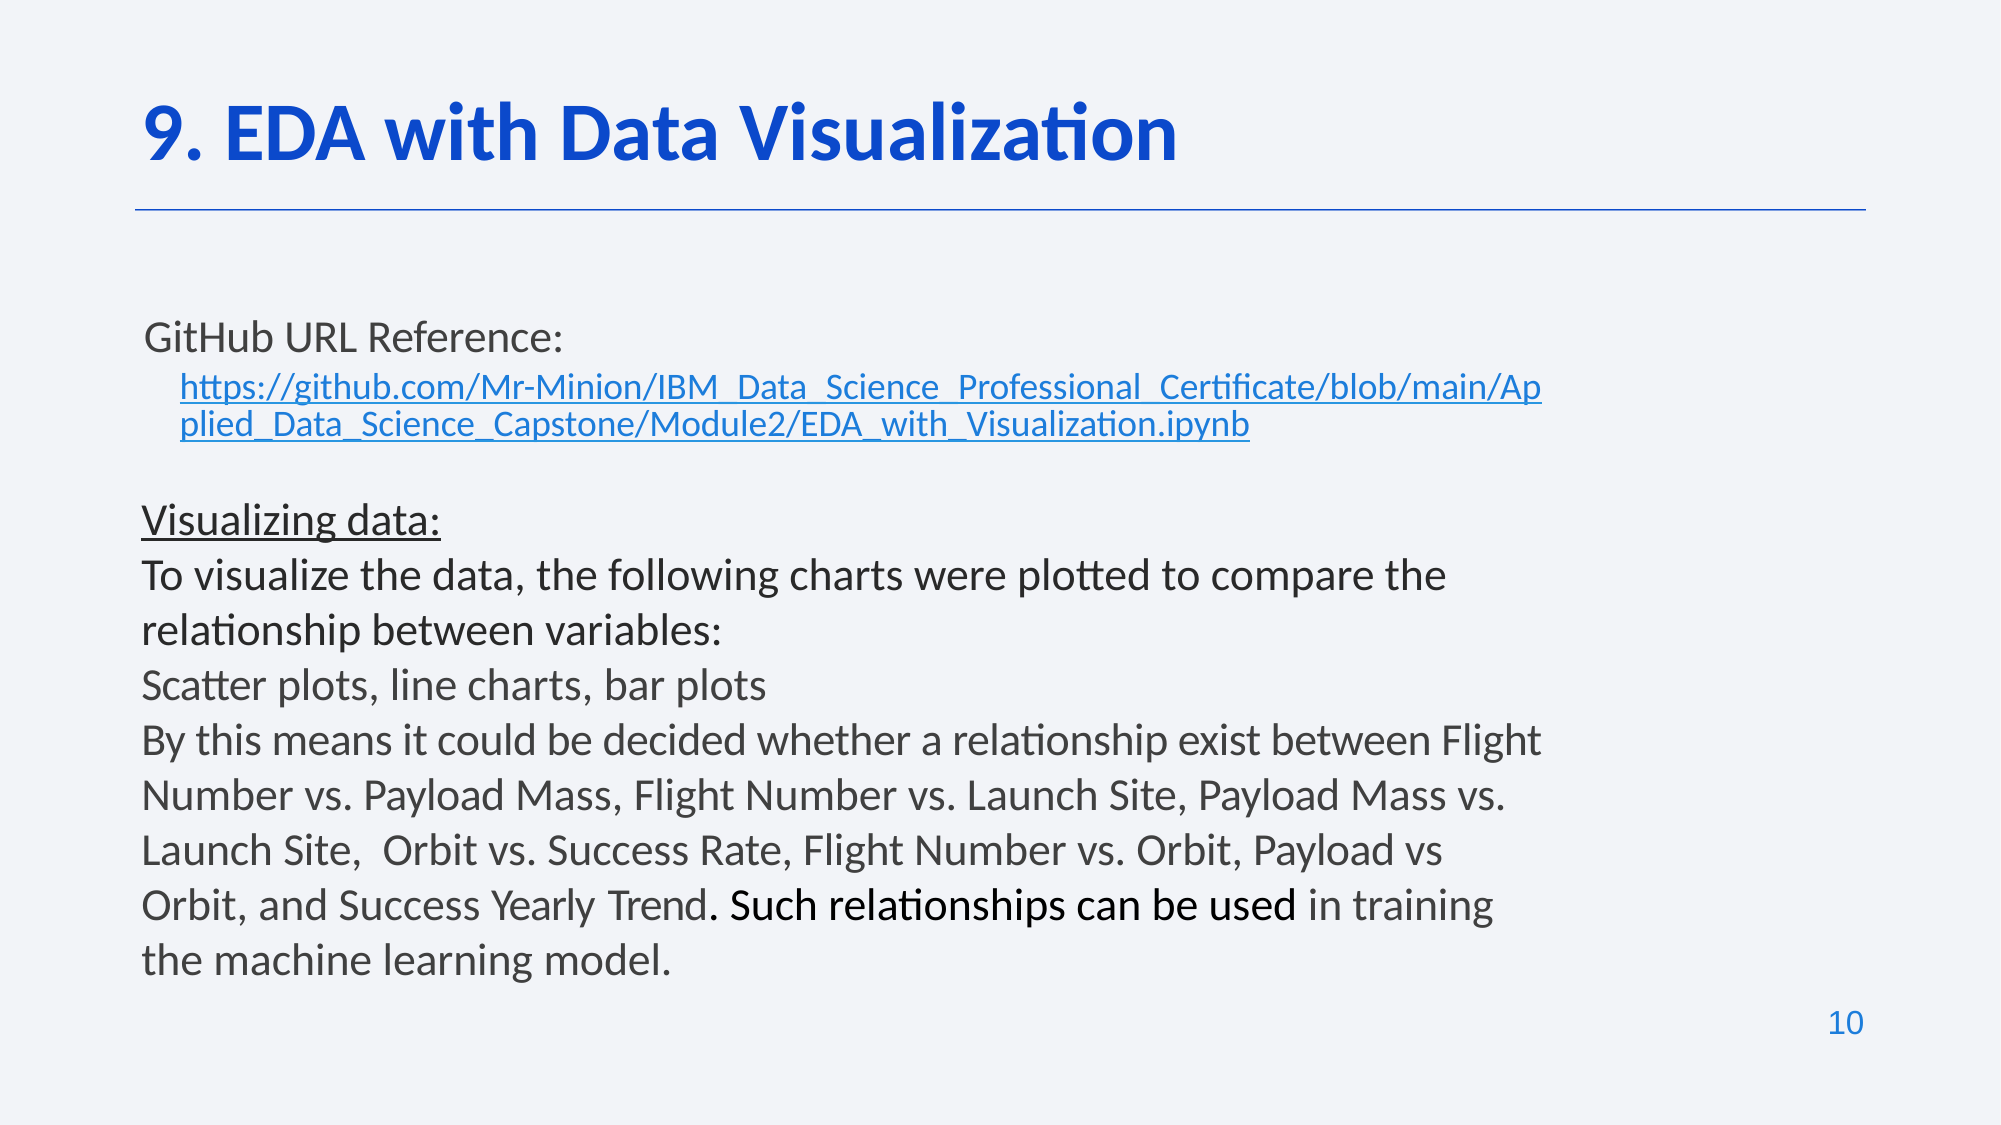

9. EDA with Data Visualization
GitHub URL Reference:
https://github.com/Mr-Minion/IBM_Data_Science_Professional_Certificate/blob/main/Applied_Data_Science_Capstone/Module2/EDA_with_Visualization.ipynb

Visualizing data:
To visualize the data, the following charts were plotted to compare the relationship between variables:
Scatter plots, line charts, bar plots
By this means it could be decided whether a relationship exist between Flight Number vs. Payload Mass, Flight Number vs. Launch Site, Payload Mass vs. Launch Site,  Orbit vs. Success Rate, Flight Number vs. Orbit, Payload vs Orbit, and Success Yearly Trend. Such relationships can be used in training the machine learning model.
10